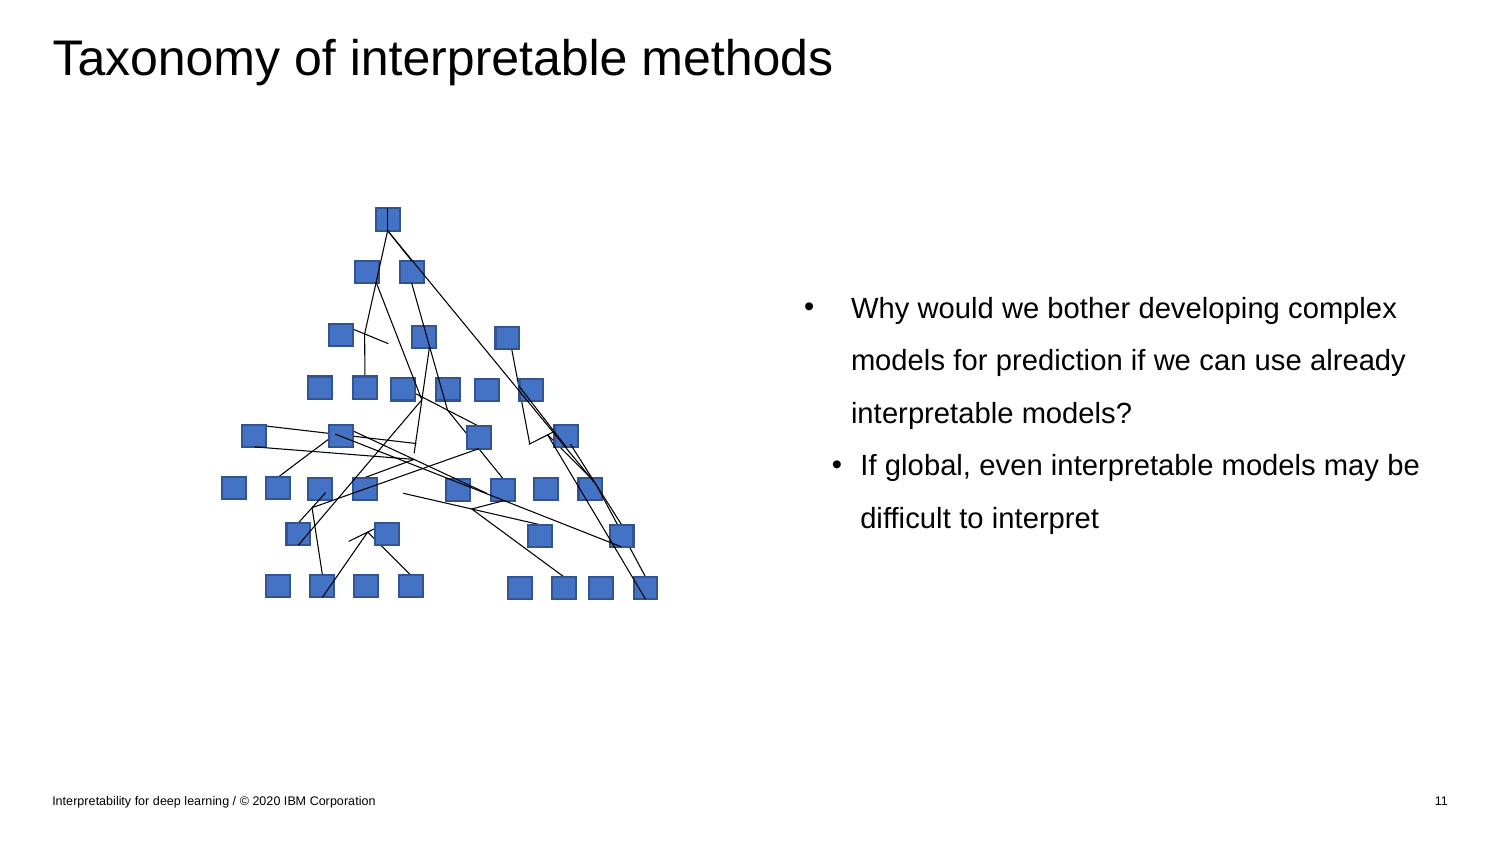

# Taxonomy of interpretable methods

Why would we bother developing complex models for prediction if we can use already interpretable models?
If global, even interpretable models may be difficult to interpret

Interpretability for deep learning / © 2020 IBM Corporation
11